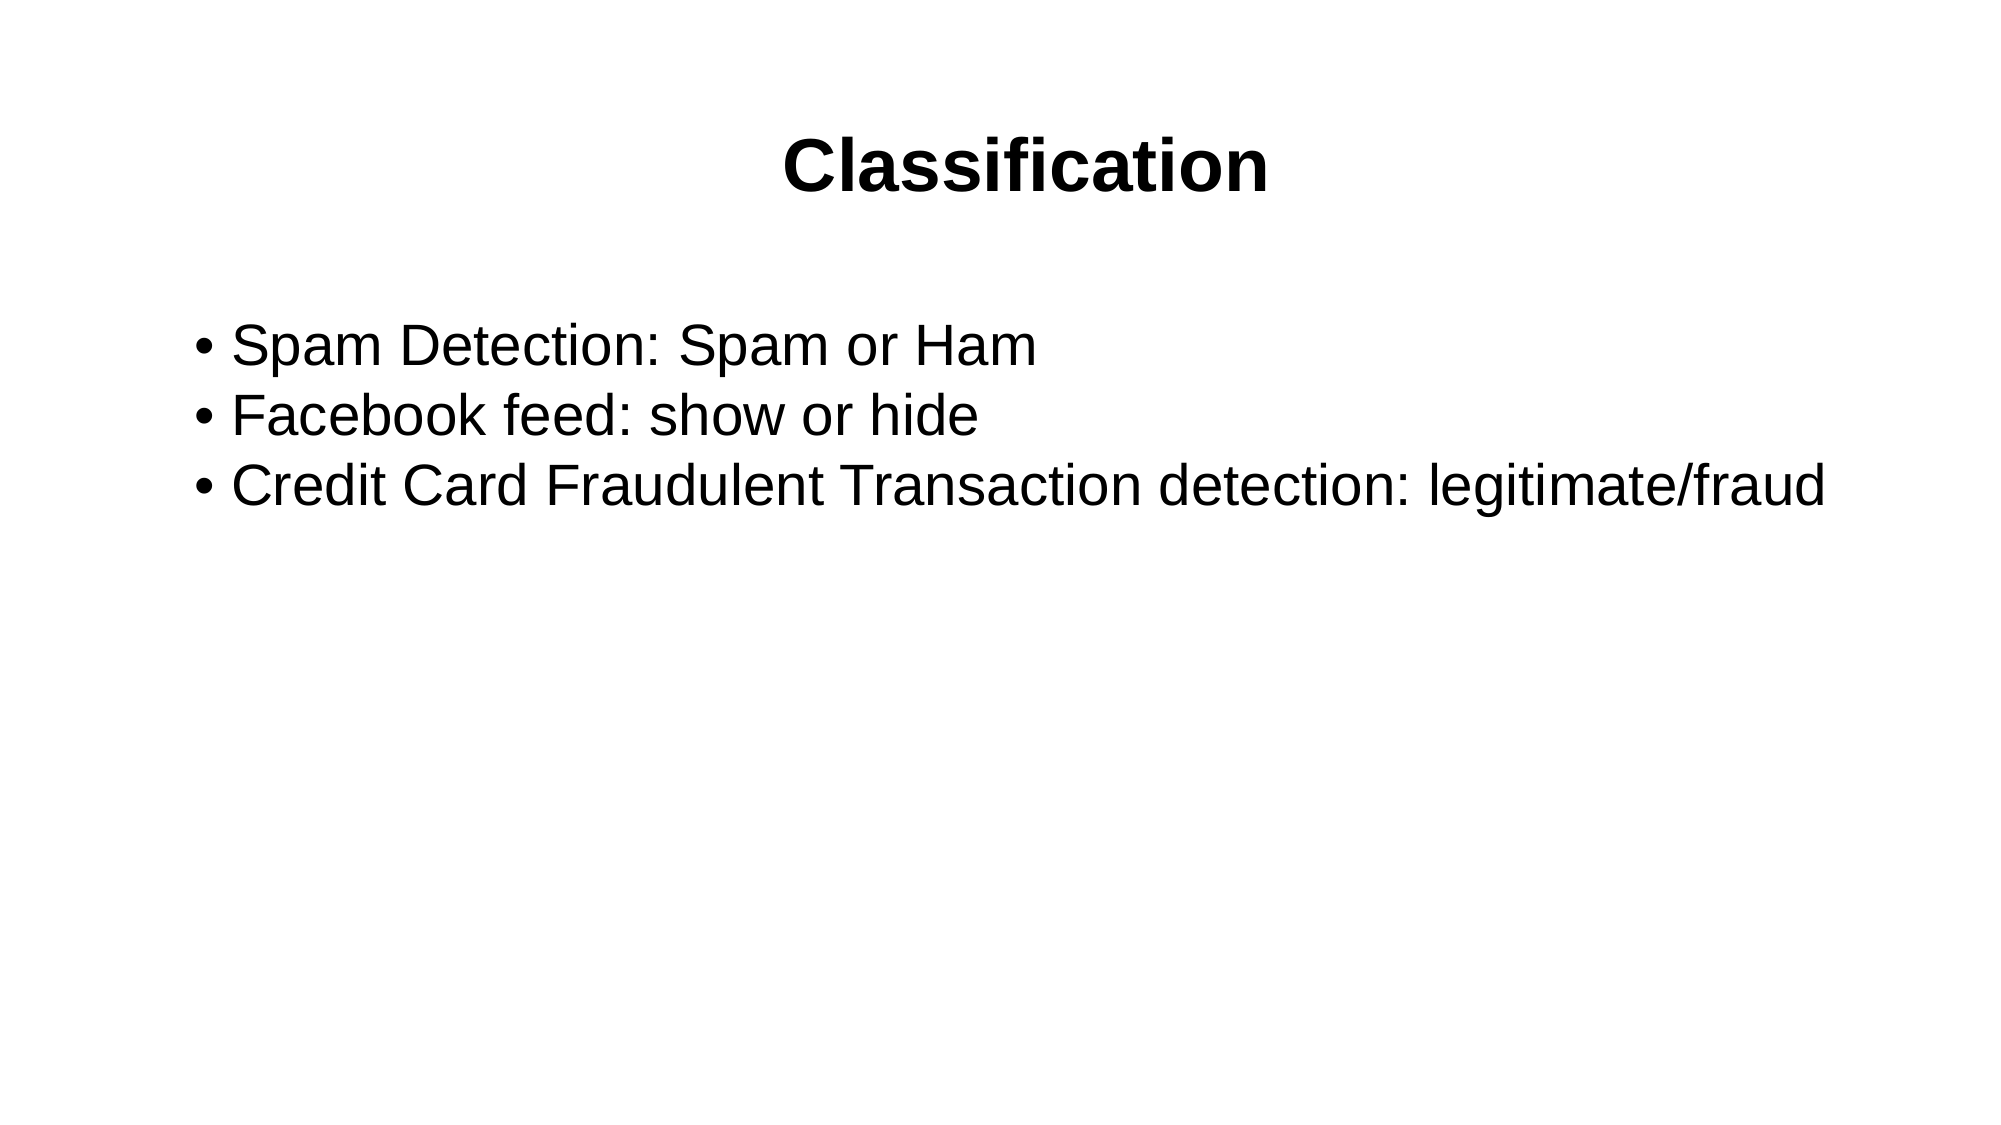

Classification
• Spam Detection: Spam or Ham
• Facebook feed: show or hide
• Credit Card Fraudulent Transaction detection: legitimate/fraud